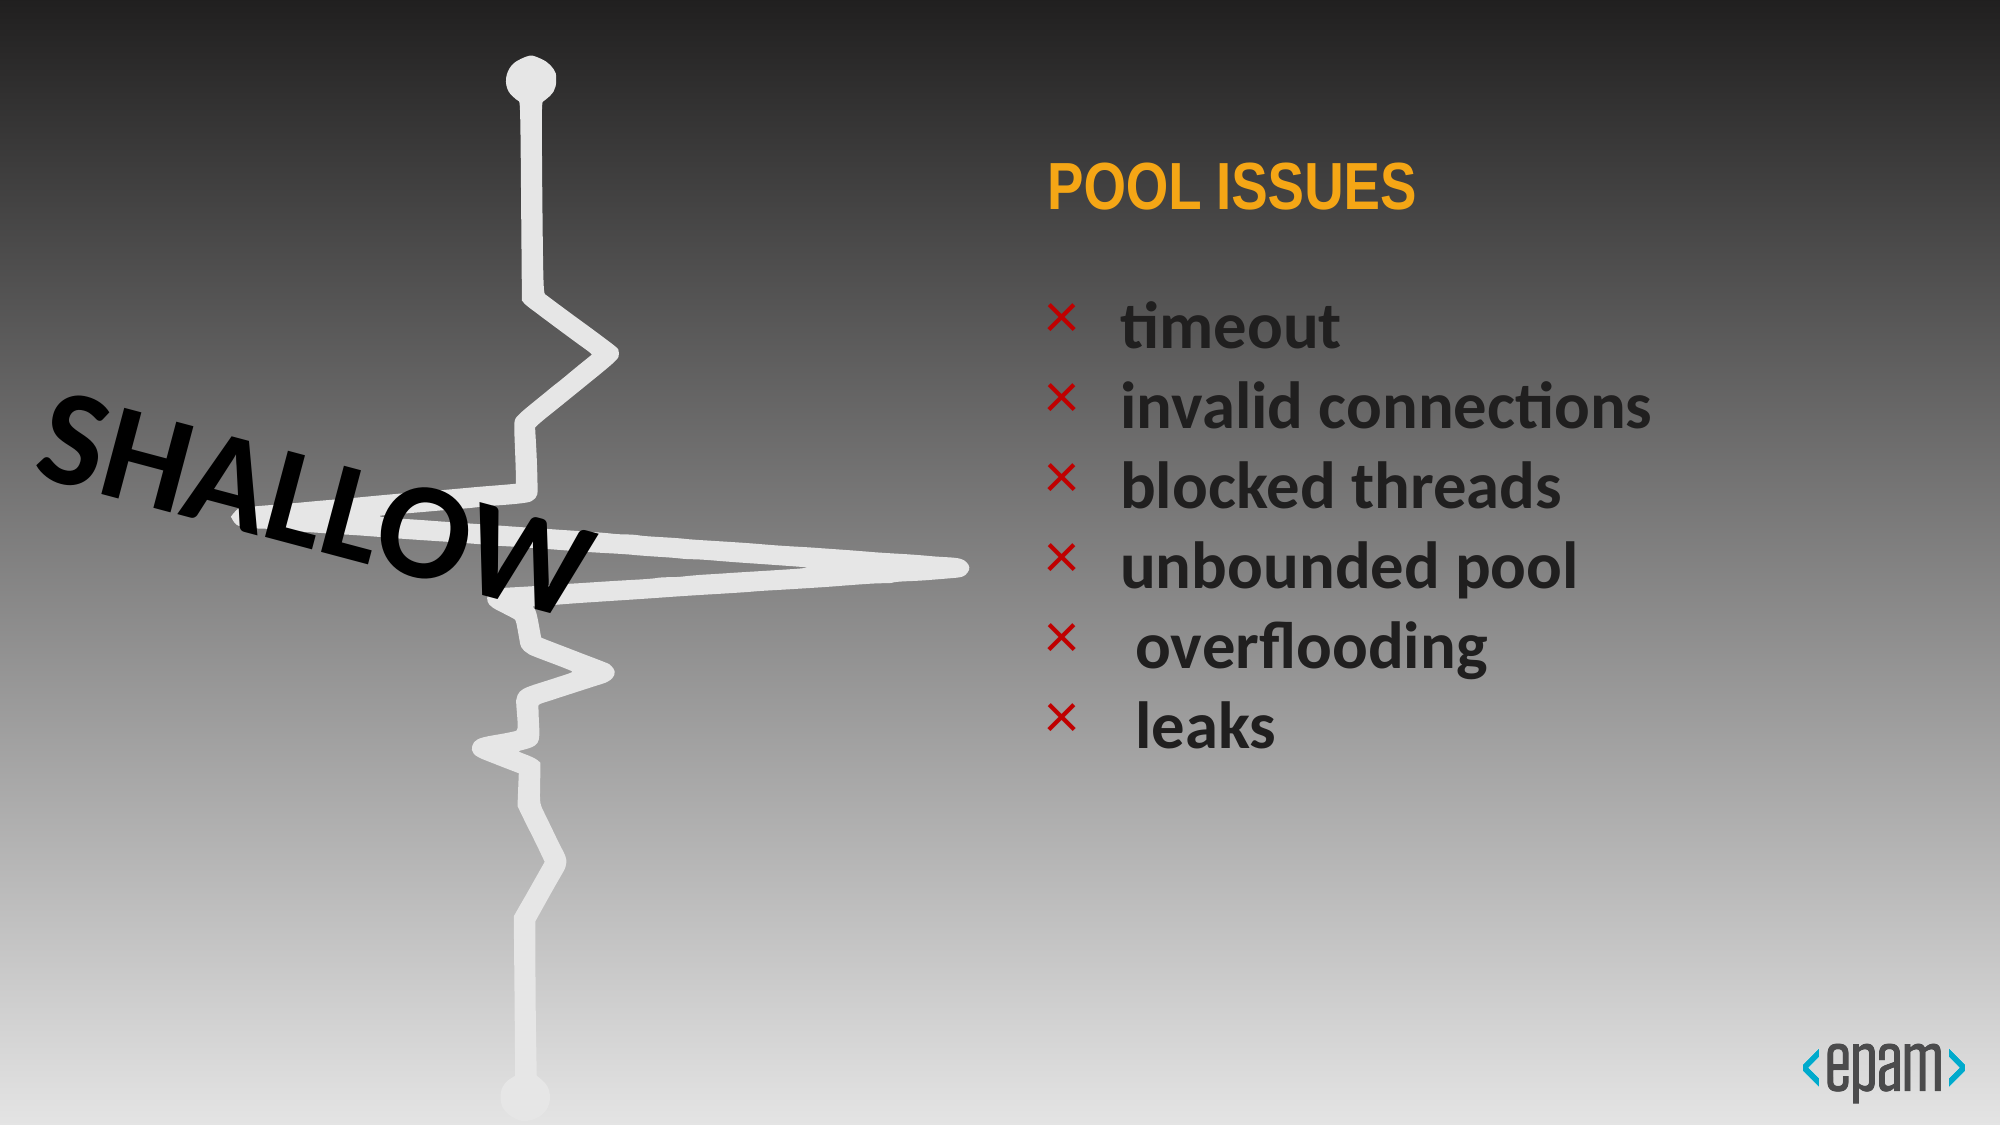

POOL ISSUES

timeout
invalid connections
blocked threads
unbounded pool
 overflooding
 leaks
SHALLOW